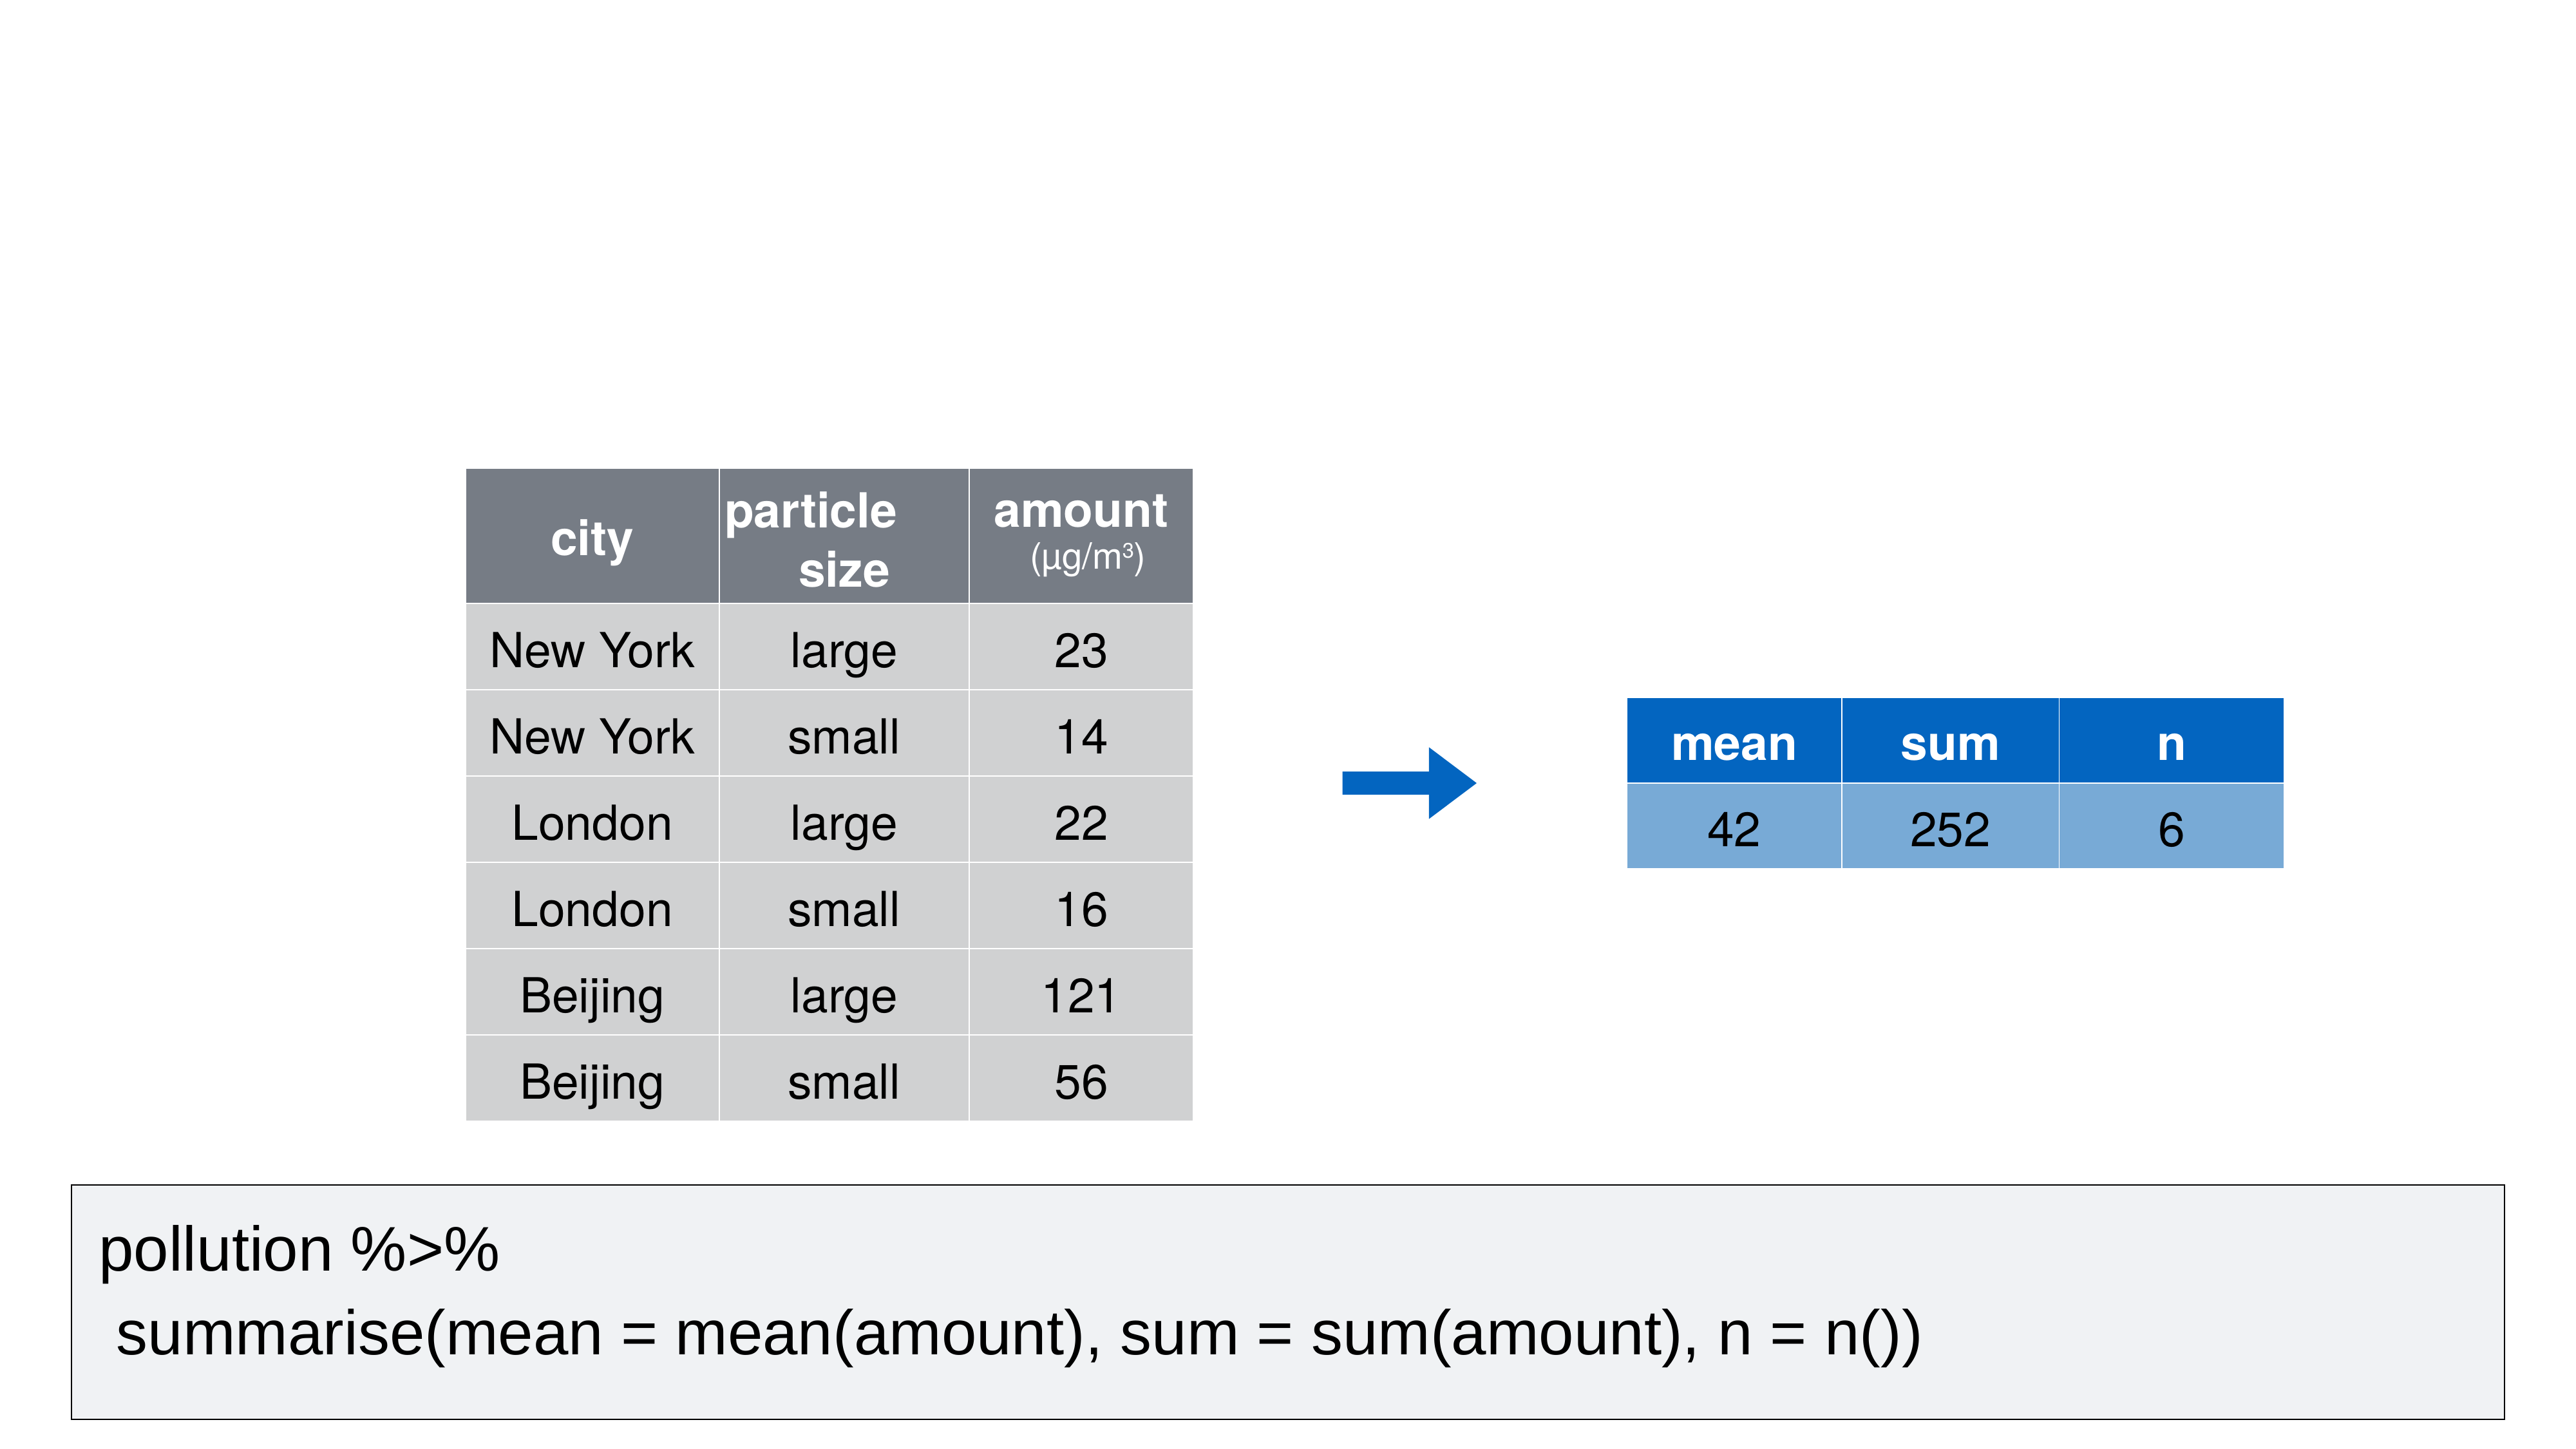

| city | particle size | amount (µg/m3) |
| --- | --- | --- |
| New York | large | 23 |
| New York | small | 14 |
| London | large | 22 |
| London | small | 16 |
| Beijing | large | 121 |
| Beijing | small | 56 |
| mean | sum | n |
| --- | --- | --- |
| 42 | 252 | 6 |

pollution %>%
 summarise(mean = mean(amount), sum = sum(amount), n = n())